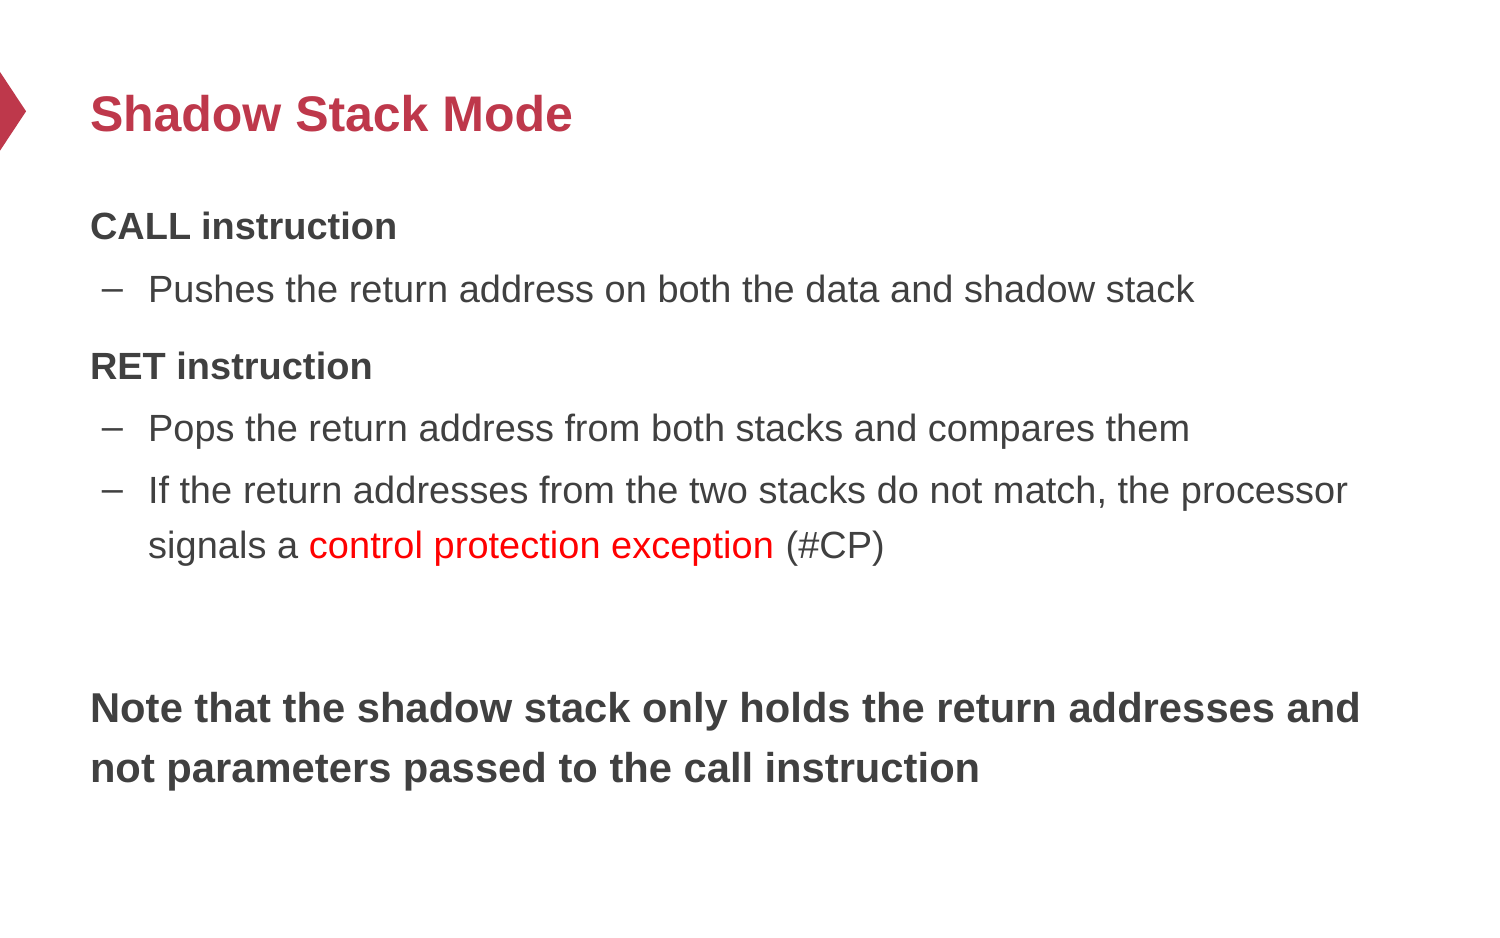

# Shadow Stack Mode
CALL instruction
Pushes the return address on both the data and shadow stack
RET instruction
Pops the return address from both stacks and compares them
If the return addresses from the two stacks do not match, the processor signals a control protection exception (#CP)

Note that the shadow stack only holds the return addresses and not parameters passed to the call instruction

21